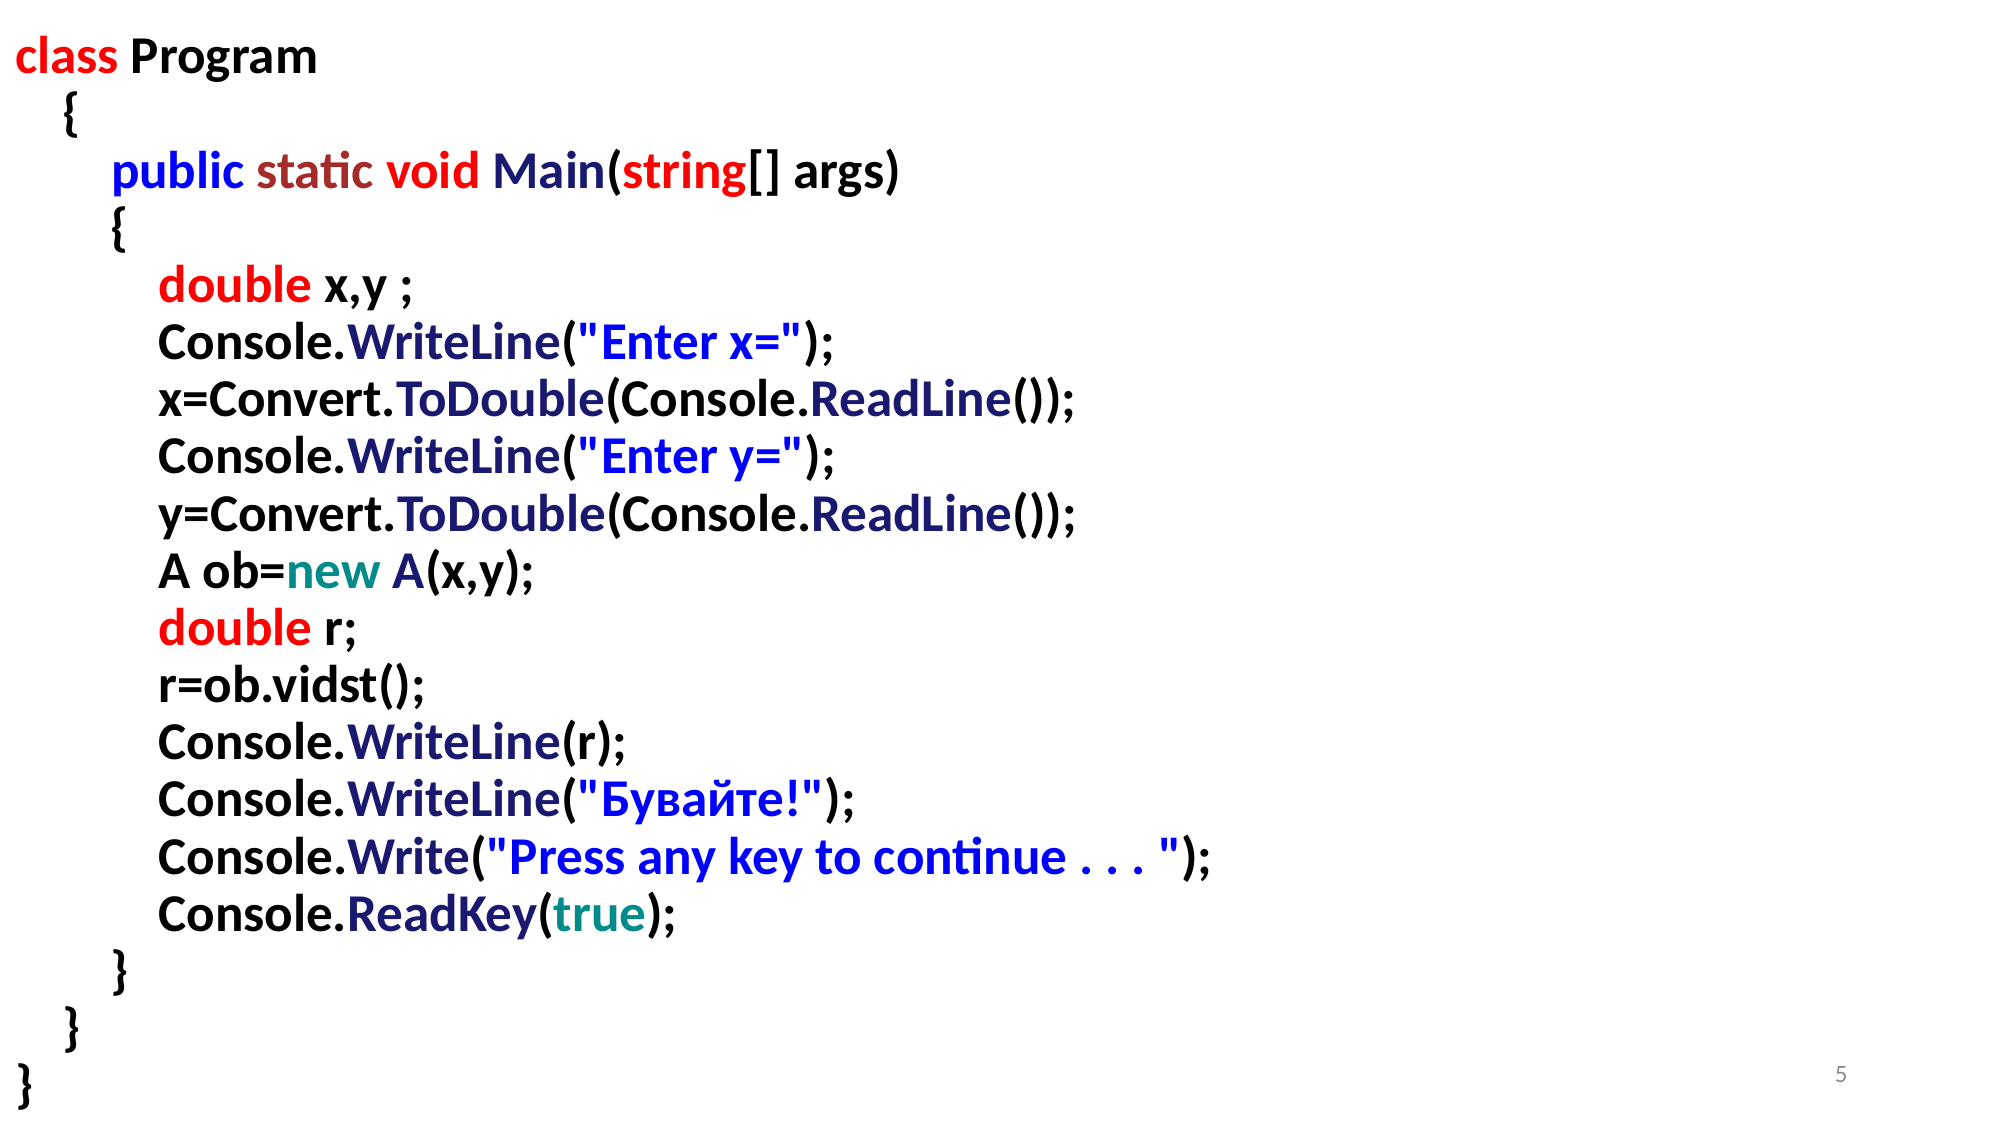

class Program
    {        
        public static void Main(string[] args)
        {
            double x,y ;
            Console.WriteLine("Enter x=");
            x=Convert.ToDouble(Console.ReadLine());
            Console.WriteLine("Enter y=");
            y=Convert.ToDouble(Console.ReadLine());
            A ob=new A(x,y);
            double r;
            r=ob.vidst();
            Console.WriteLine(r);
            Console.WriteLine("Бувайте!");                                    
            Console.Write("Press any key to continue . . . ");
            Console.ReadKey(true);
        }
    }
}
5